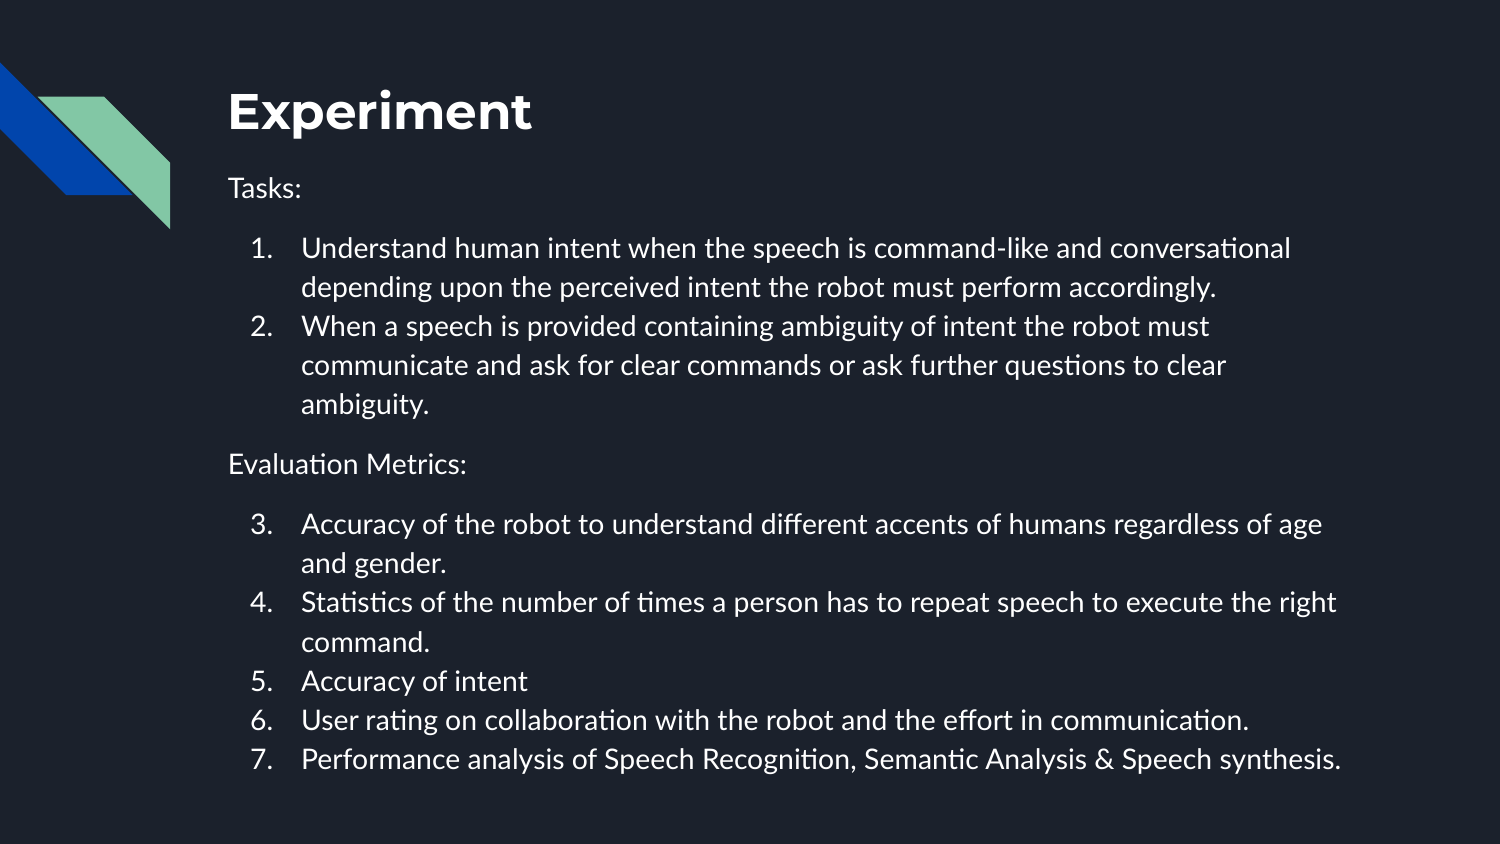

# Experiment
Tasks:
Understand human intent when the speech is command-like and conversational depending upon the perceived intent the robot must perform accordingly.
When a speech is provided containing ambiguity of intent the robot must communicate and ask for clear commands or ask further questions to clear ambiguity.
Evaluation Metrics:
Accuracy of the robot to understand different accents of humans regardless of age and gender.
Statistics of the number of times a person has to repeat speech to execute the right command.
Accuracy of intent
User rating on collaboration with the robot and the effort in communication.
Performance analysis of Speech Recognition, Semantic Analysis & Speech synthesis.